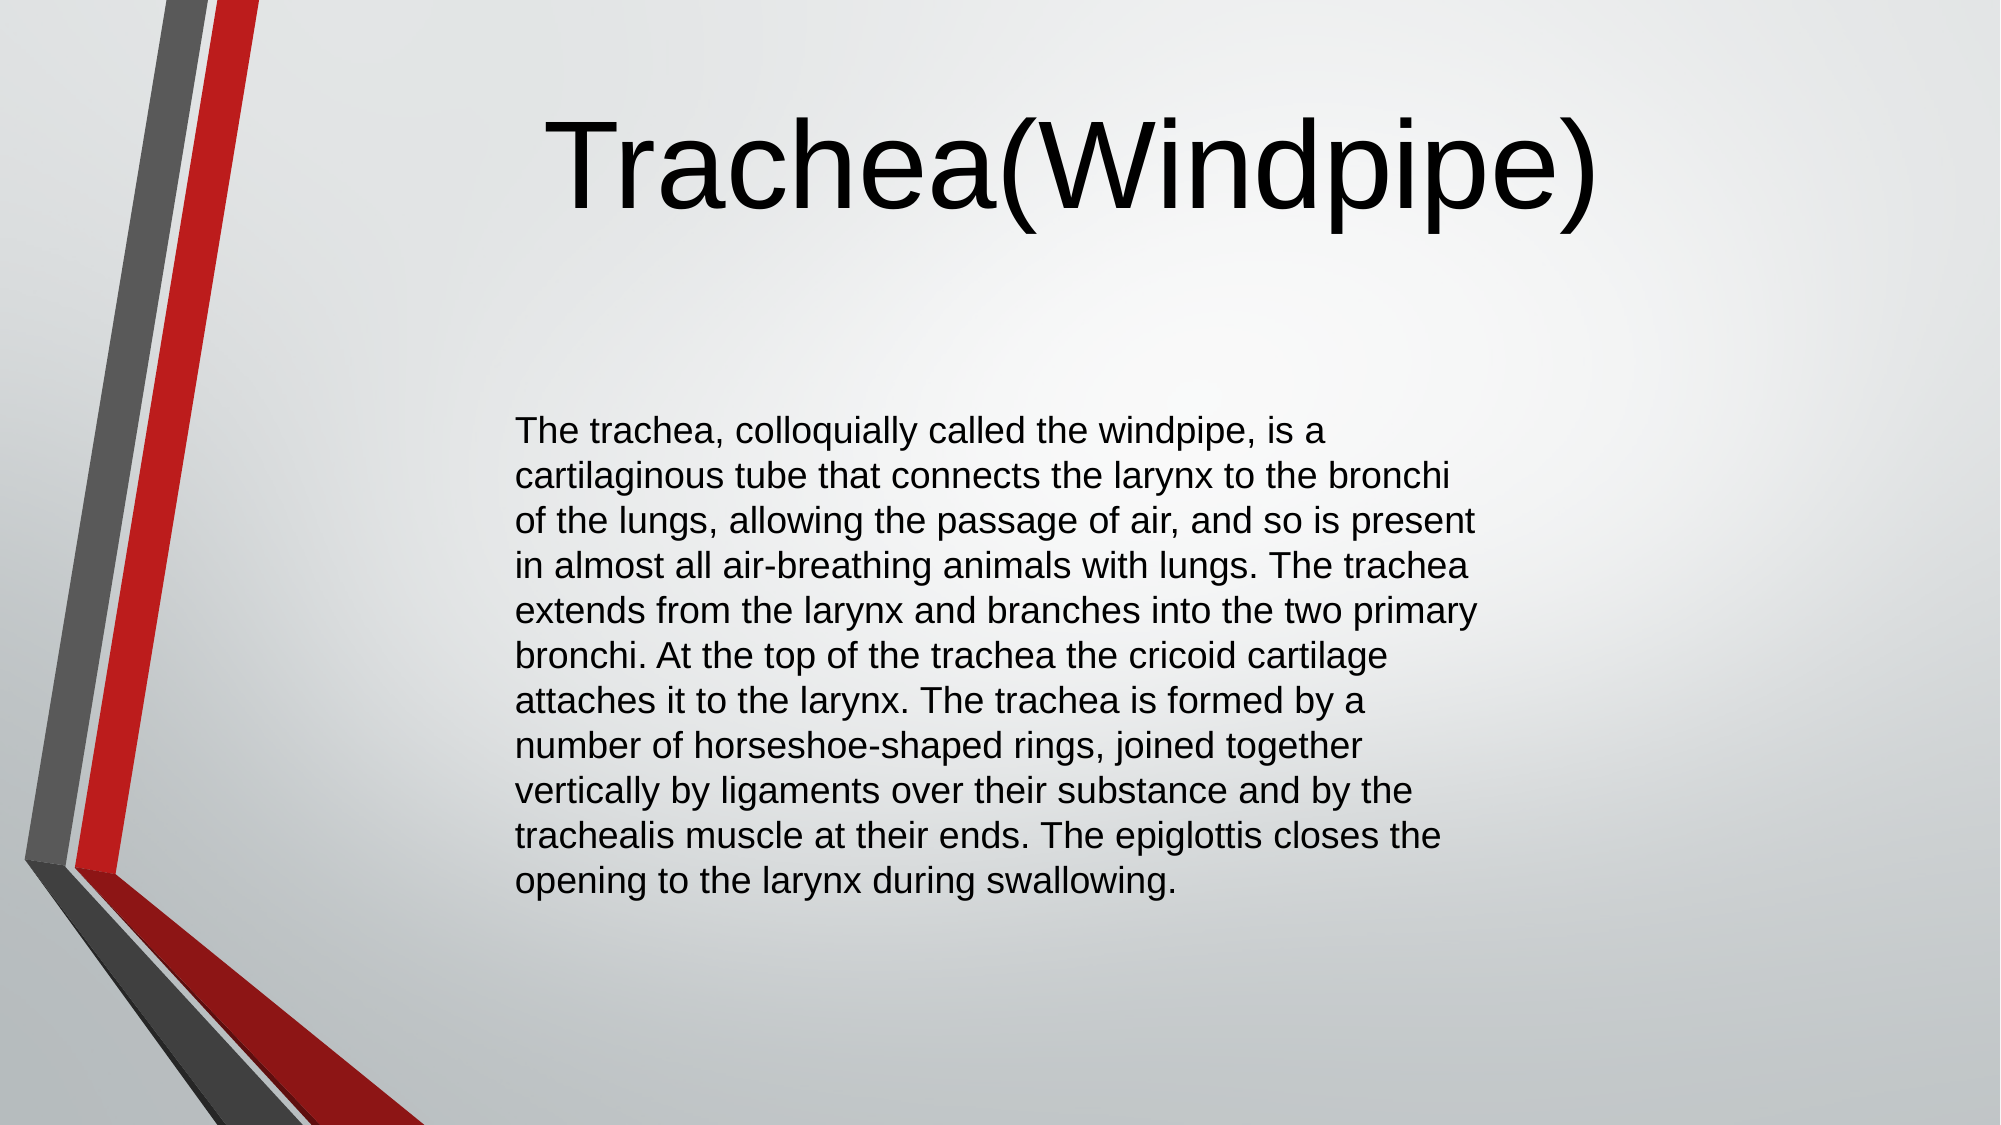

Trachea(Windpipe)
The trachea, colloquially called the windpipe, is a cartilaginous tube that connects the larynx to the bronchi of the lungs, allowing the passage of air, and so is present in almost all air-breathing animals with lungs. The trachea extends from the larynx and branches into the two primary bronchi. At the top of the trachea the cricoid cartilage attaches it to the larynx. The trachea is formed by a number of horseshoe-shaped rings, joined together vertically by ligaments over their substance and by the trachealis muscle at their ends. The epiglottis closes the opening to the larynx during swallowing.